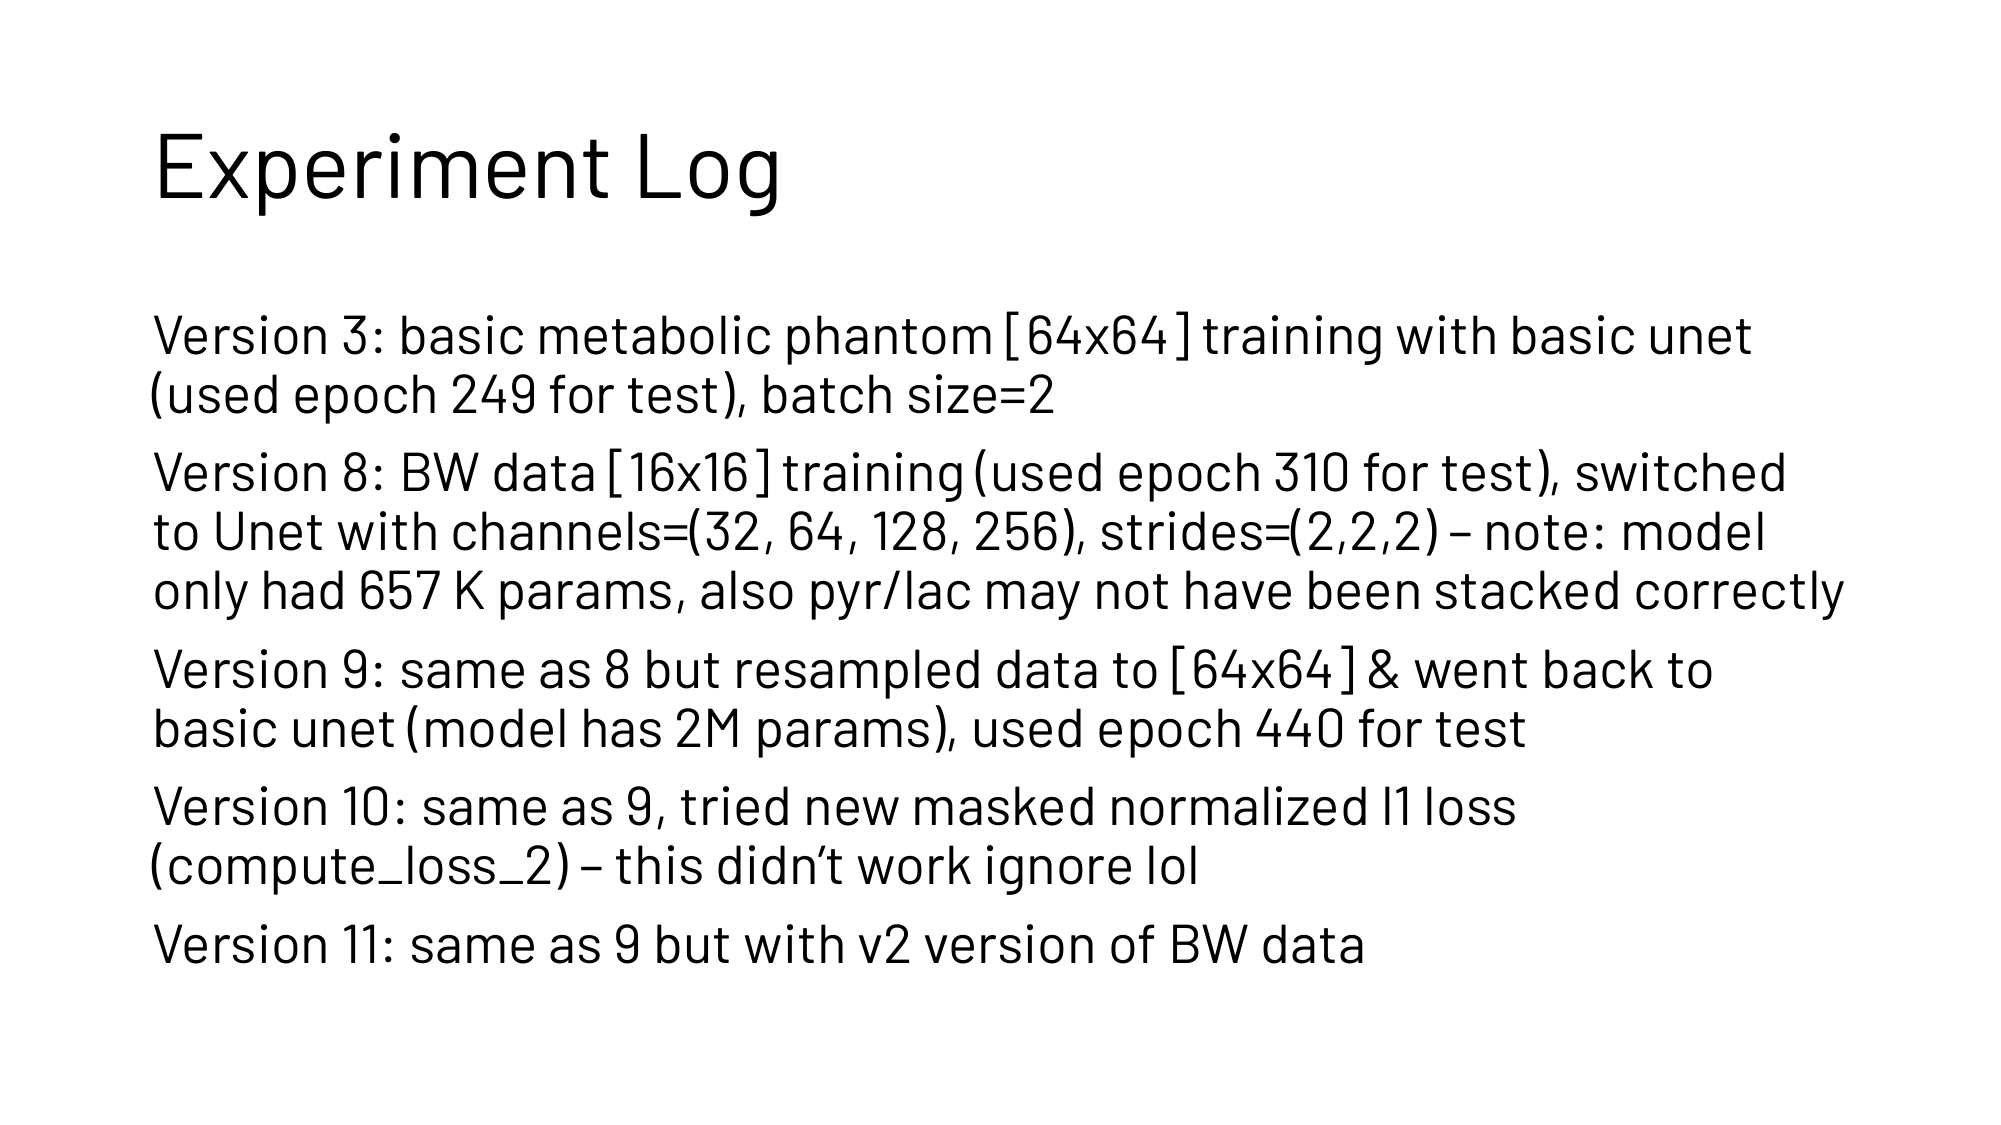

# Experiment Log
Version 3: basic metabolic phantom [64x64] training with basic unet (used epoch 249 for test), batch size=2
Version 8: BW data [16x16] training (used epoch 310 for test), switched to Unet with channels=(32, 64, 128, 256), strides=(2,2,2) – note: model only had 657 K params, also pyr/lac may not have been stacked correctly
Version 9: same as 8 but resampled data to [64x64] & went back to basic unet (model has 2M params), used epoch 440 for test
Version 10: same as 9, tried new masked normalized l1 loss (compute_loss_2) – this didn’t work ignore lol
Version 11: same as 9 but with v2 version of BW data